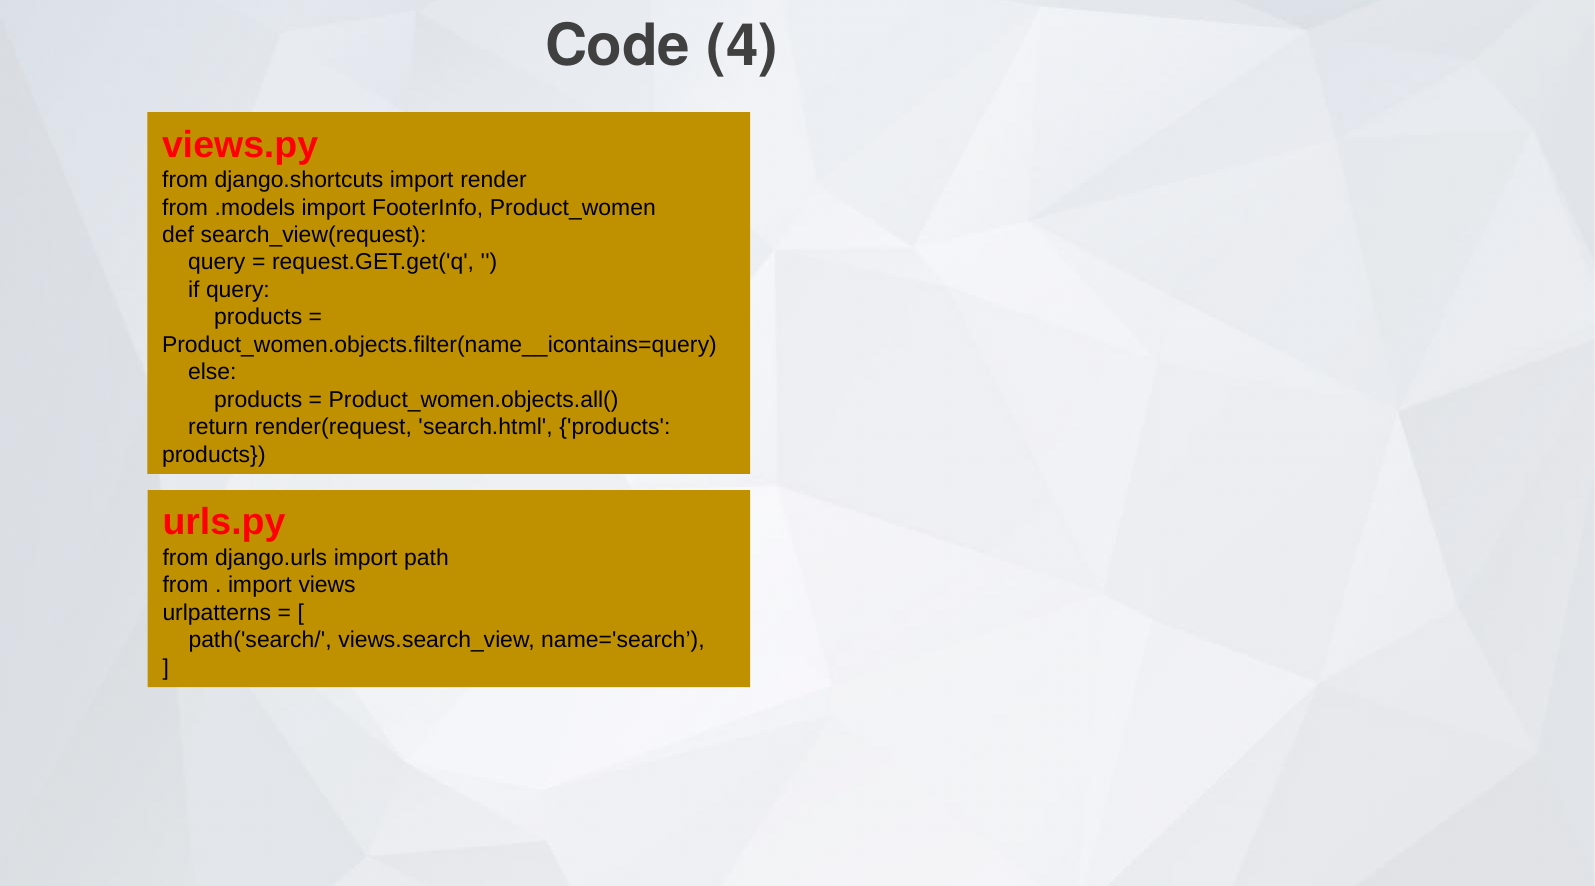

Code (4)

views.py
from django.shortcuts import render
from .models import FooterInfo, Product_women
def search_view(request):
    query = request.GET.get('q', '')
    if query:
        products = Product_women.objects.filter(name__icontains=query)
    else:
        products = Product_women.objects.all()
    return render(request, 'search.html', {'products': products})
urls.py
from django.urls import path
from . import views
urlpatterns = [
    path('search/', views.search_view, name='search’),
]